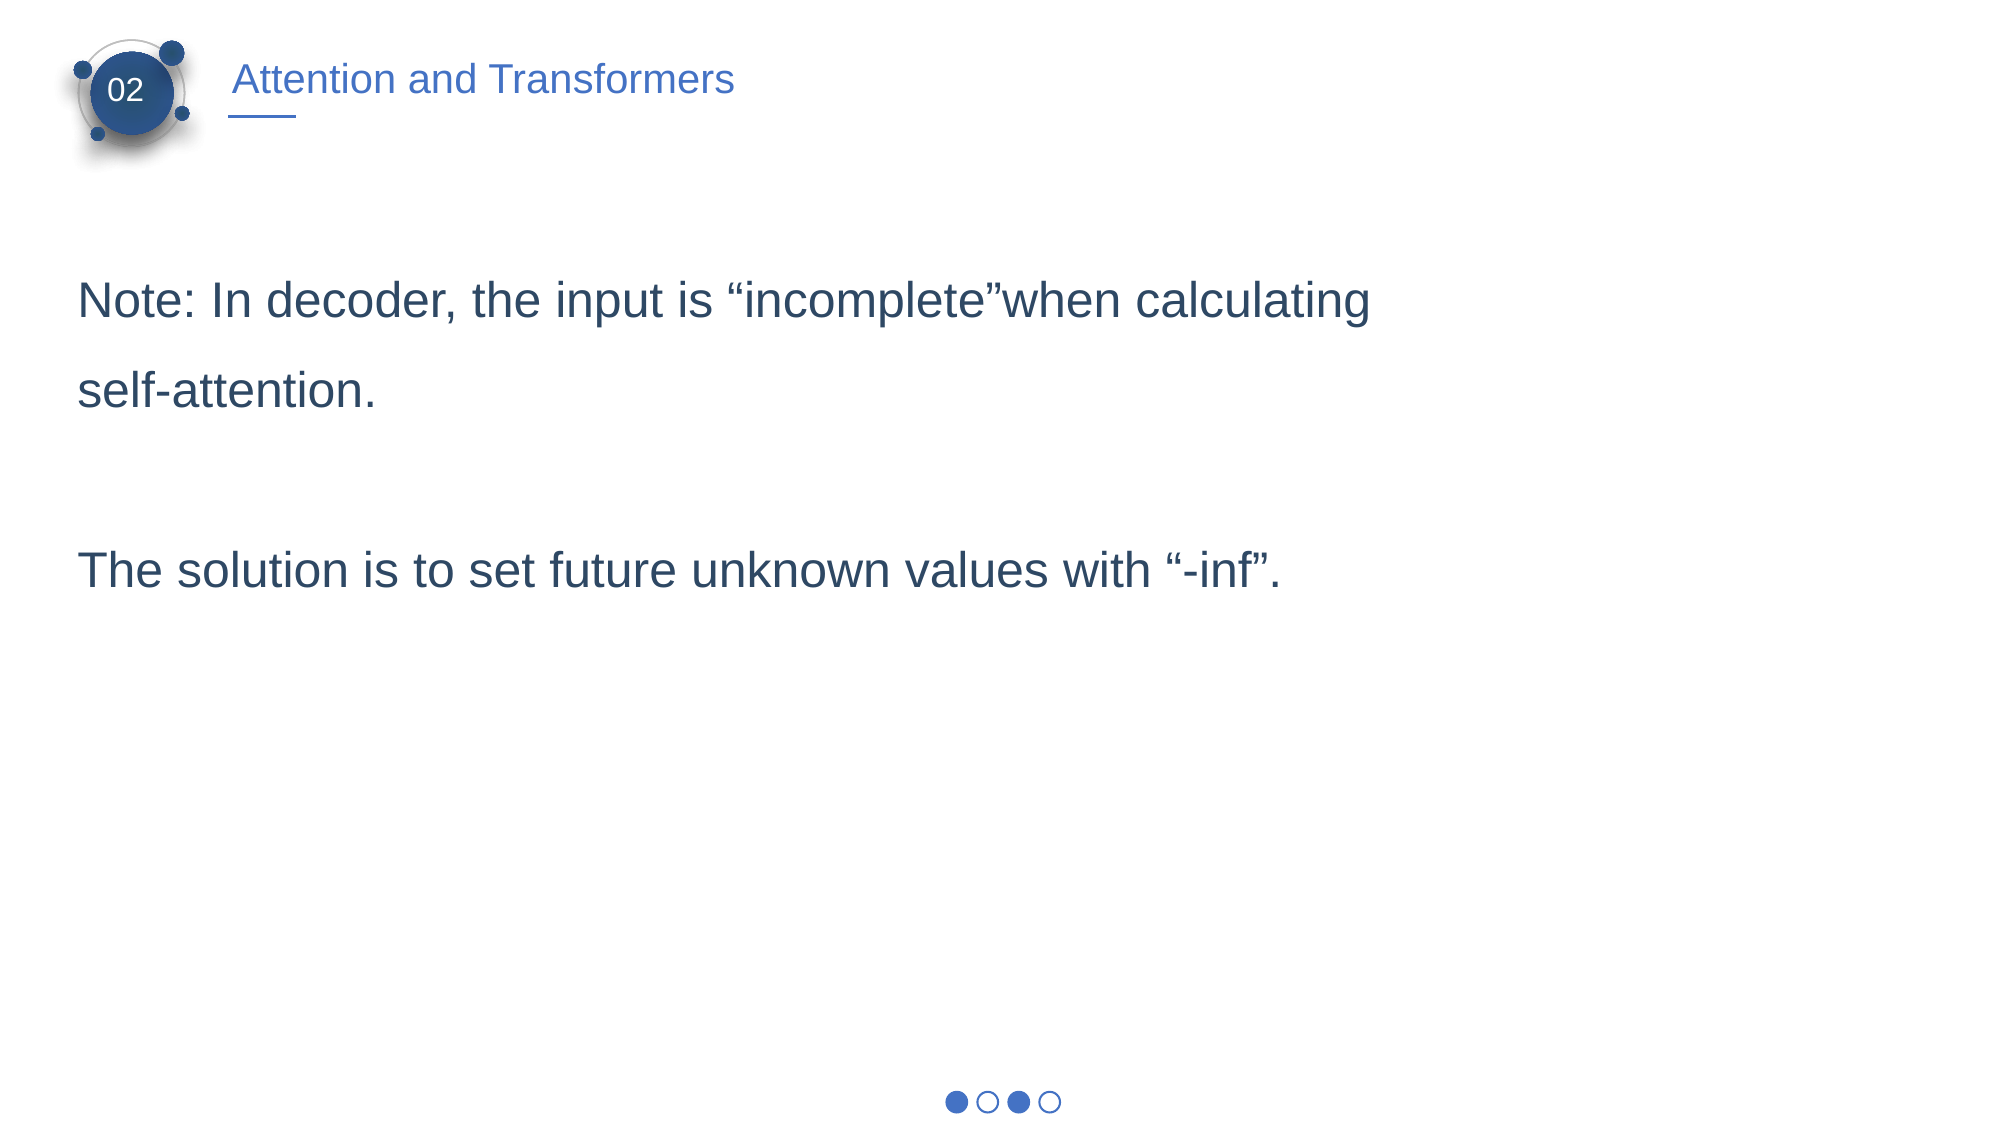

Attention and Transformers
02
Note: In decoder, the input is “incomplete”when calculating self-attention.

The solution is to set future unknown values with “-inf”.